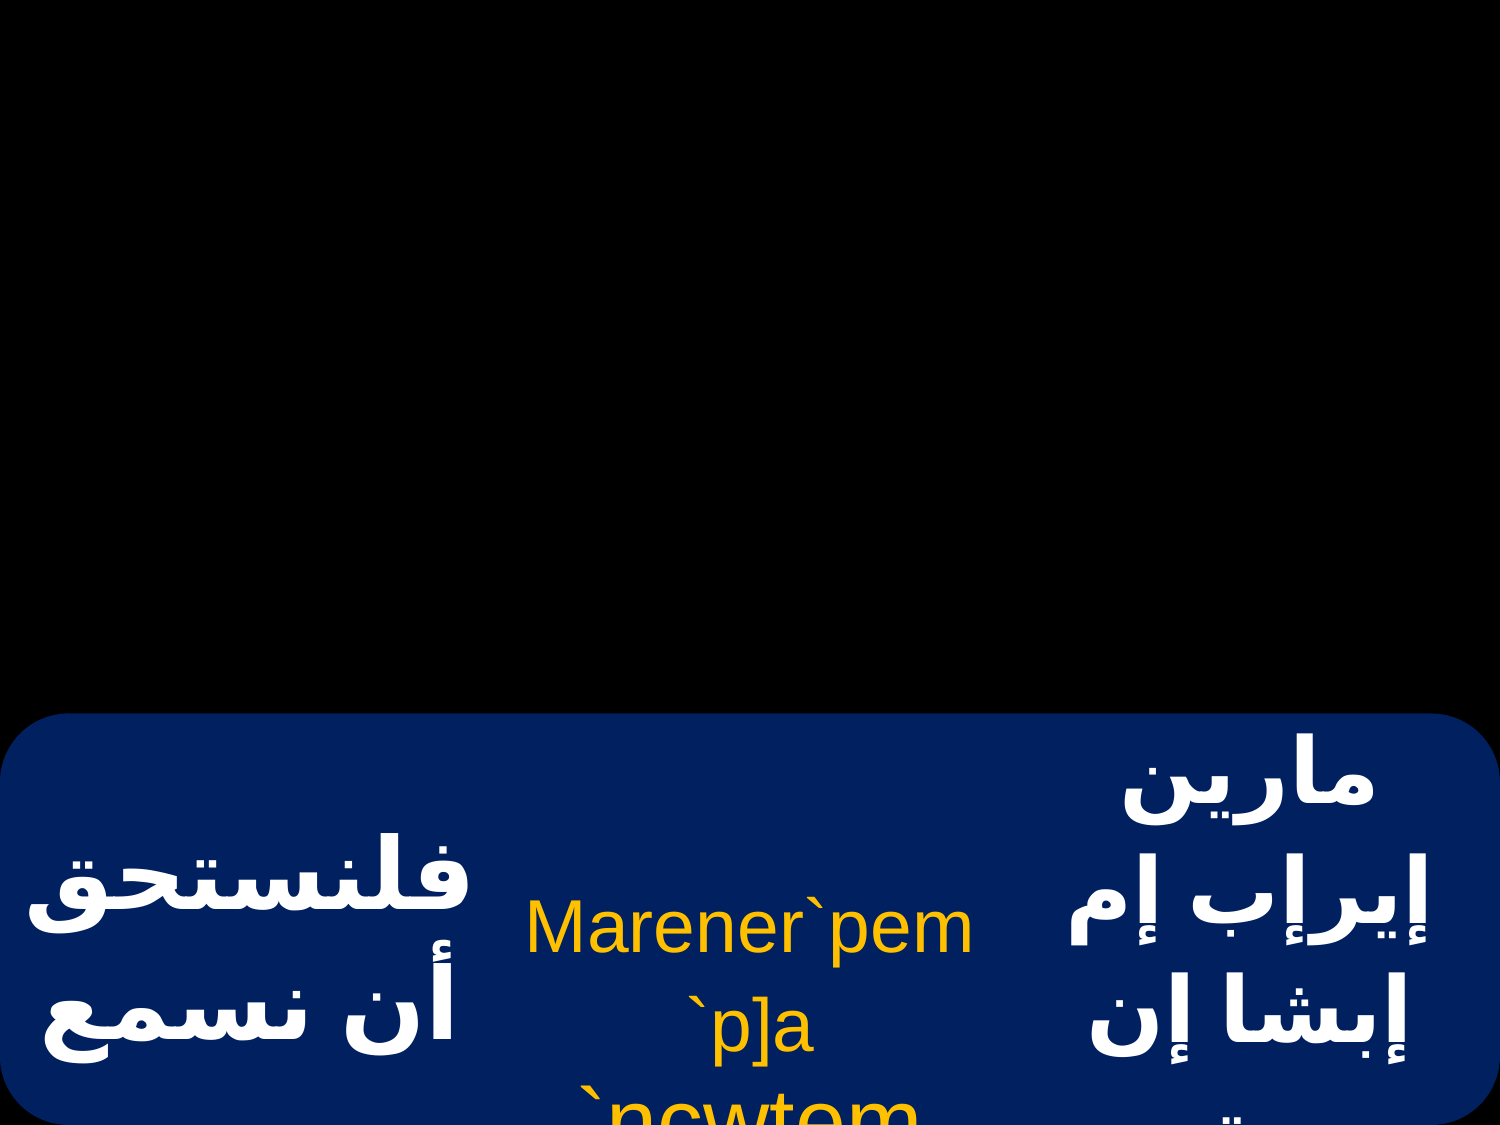

| فلنستحق أن نسمع و نعمل | Marener`pem`p]a `ncwtem ouo\ `e`iri | مارين إيرإب إم إبشا إن سوتيم أووه إى إيرى |
| --- | --- | --- |